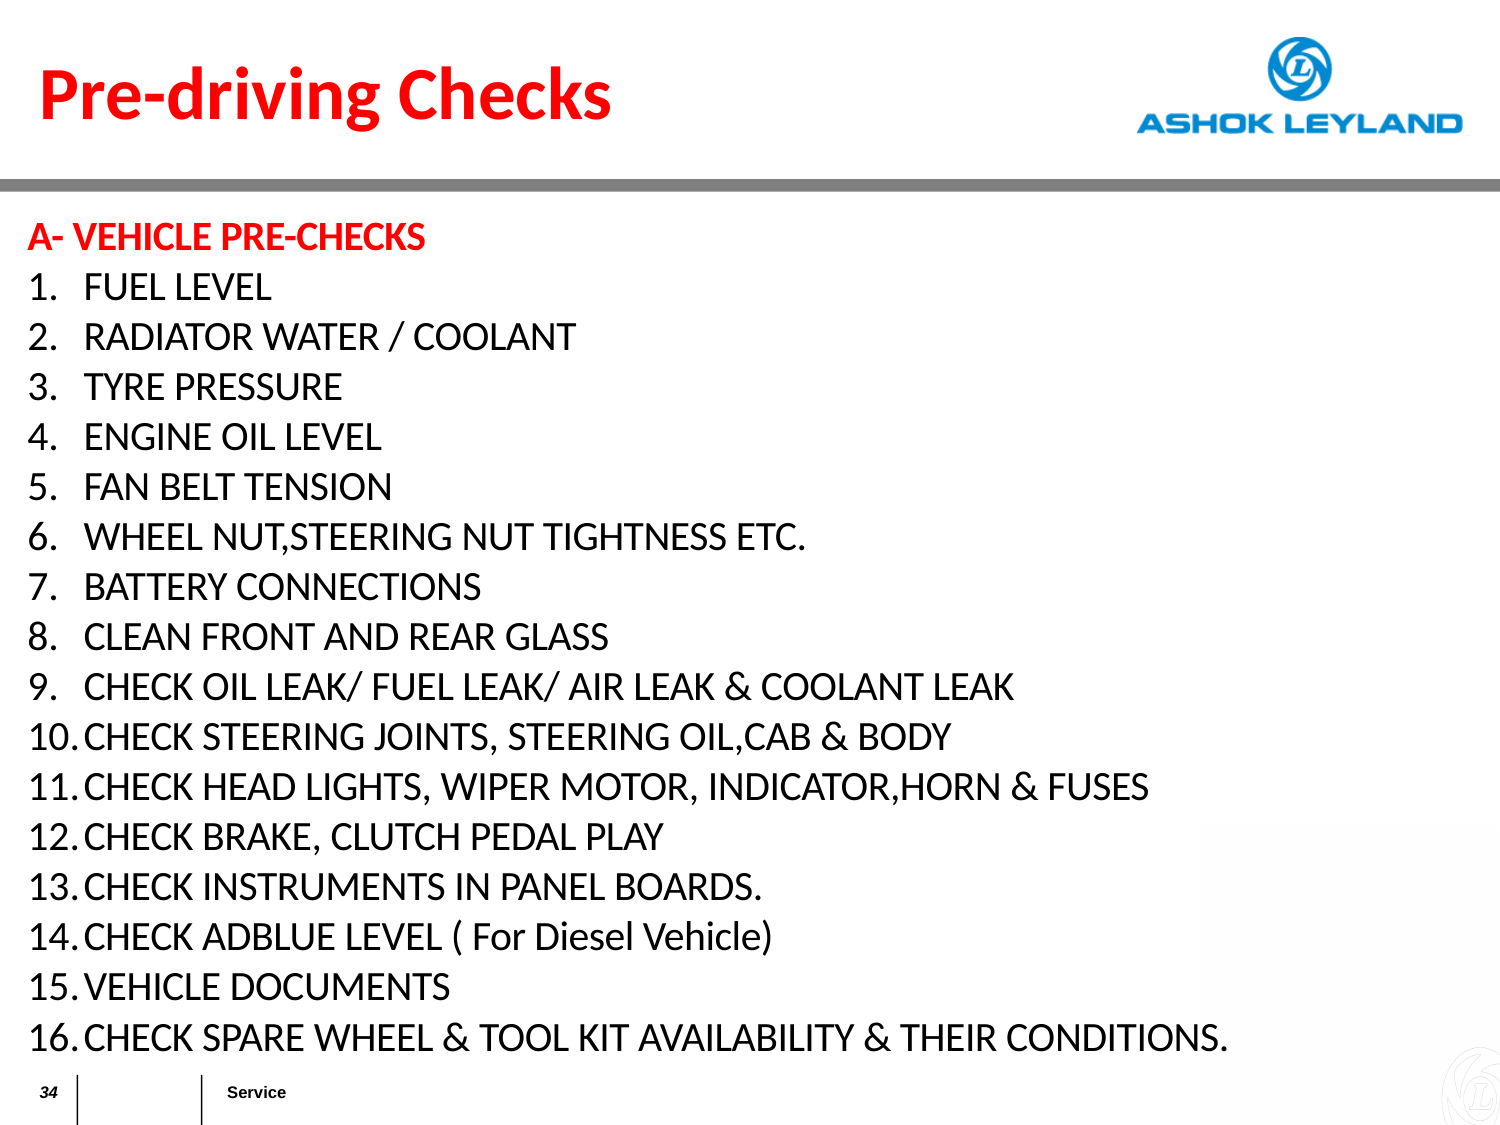

Pre-driving Checks
A- VEHICLE PRE-CHECKS
FUEL LEVEL
RADIATOR WATER / COOLANT
TYRE PRESSURE
ENGINE OIL LEVEL
FAN BELT TENSION
WHEEL NUT,STEERING NUT TIGHTNESS ETC.
BATTERY CONNECTIONS
CLEAN FRONT AND REAR GLASS
CHECK OIL LEAK/ FUEL LEAK/ AIR LEAK & COOLANT LEAK
CHECK STEERING JOINTS, STEERING OIL,CAB & BODY
CHECK HEAD LIGHTS, WIPER MOTOR, INDICATOR,HORN & FUSES
CHECK BRAKE, CLUTCH PEDAL PLAY
CHECK INSTRUMENTS IN PANEL BOARDS.
CHECK ADBLUE LEVEL ( For Diesel Vehicle)
VEHICLE DOCUMENTS
CHECK SPARE WHEEL & TOOL KIT AVAILABILITY & THEIR CONDITIONS.